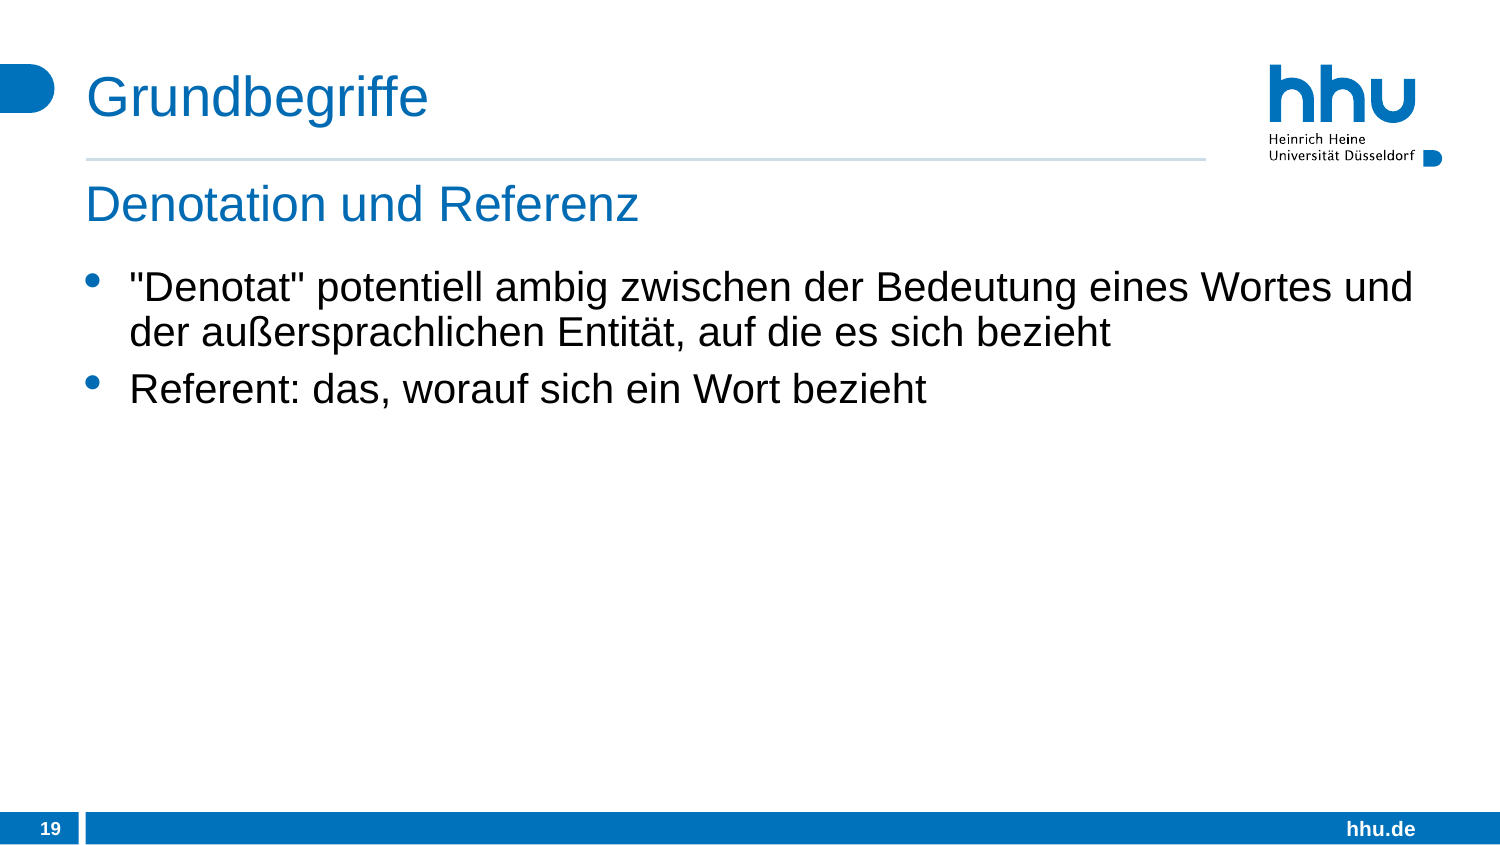

# Grundbegriffe
Denotation und Referenz
"Denotat" potentiell ambig zwischen der Bedeutung eines Wortes und der außersprachlichen Entität, auf die es sich bezieht
Referent: das, worauf sich ein Wort bezieht

19